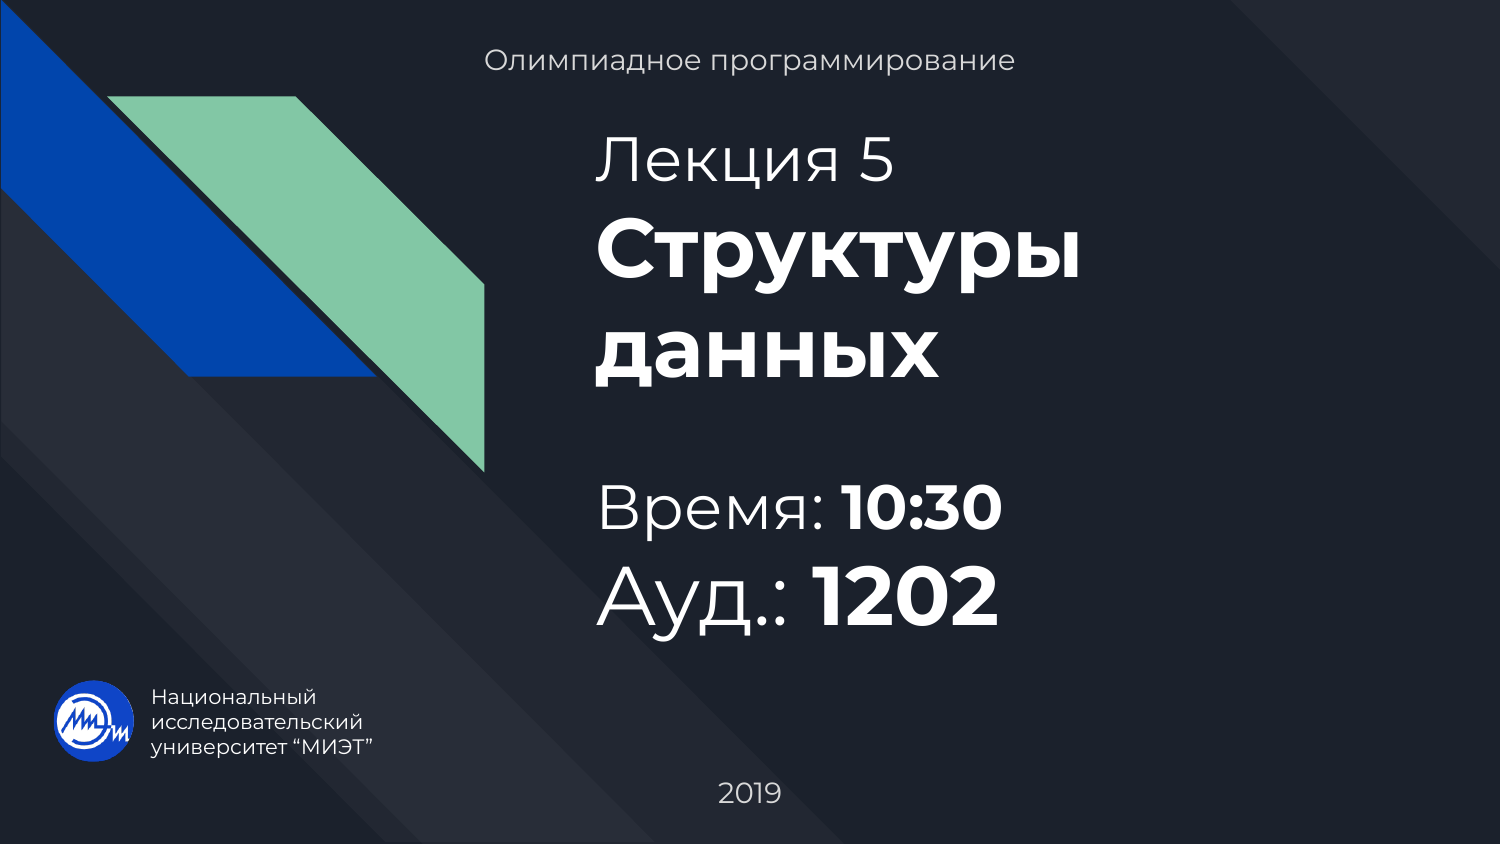

# Лекция 5
Структуры данных
Время: 10:30
Ауд.: 1202
2019